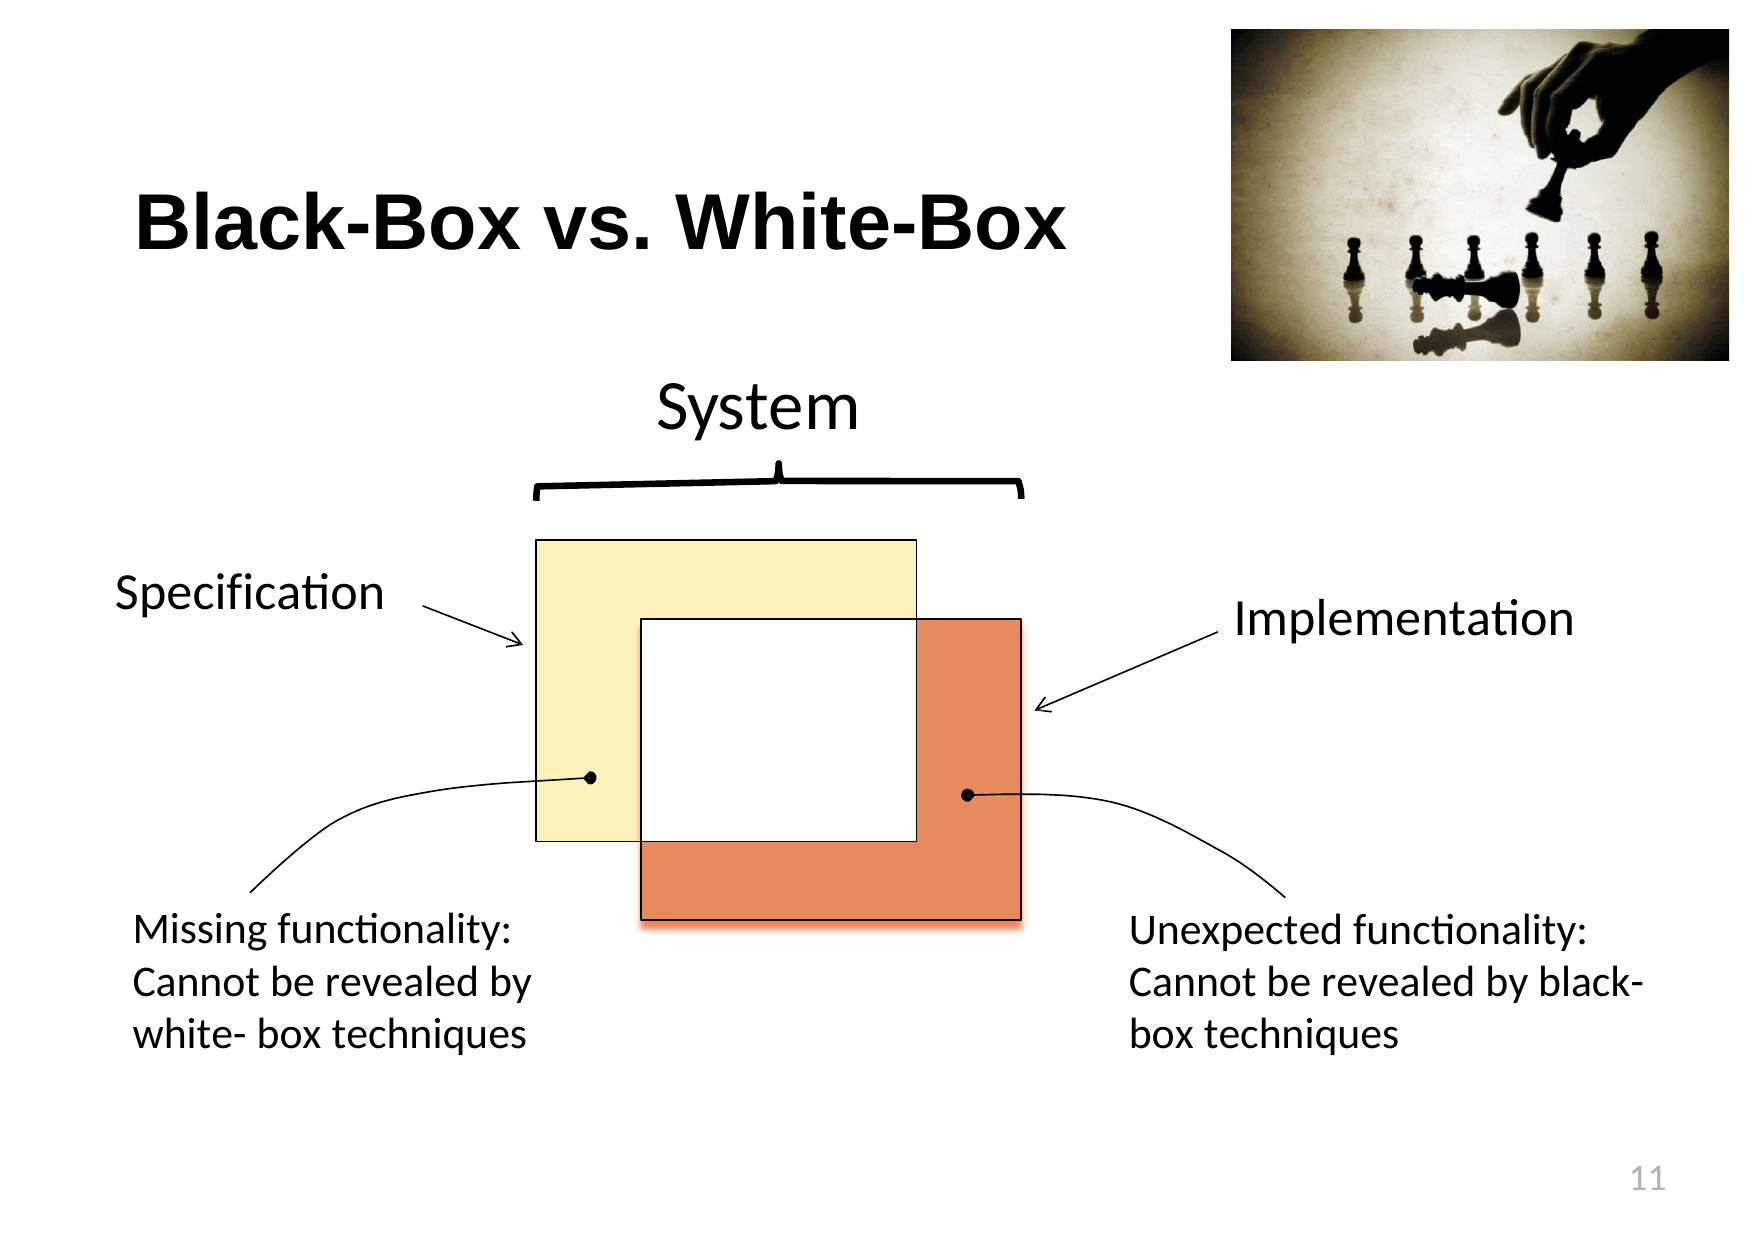

# Black-Box vs. White-Box

System

Specification
Implementation

Missing functionality:
Unexpected functionality: Cannot be revealed by black-box techniques
Cannot be revealed by white- box techniques
11